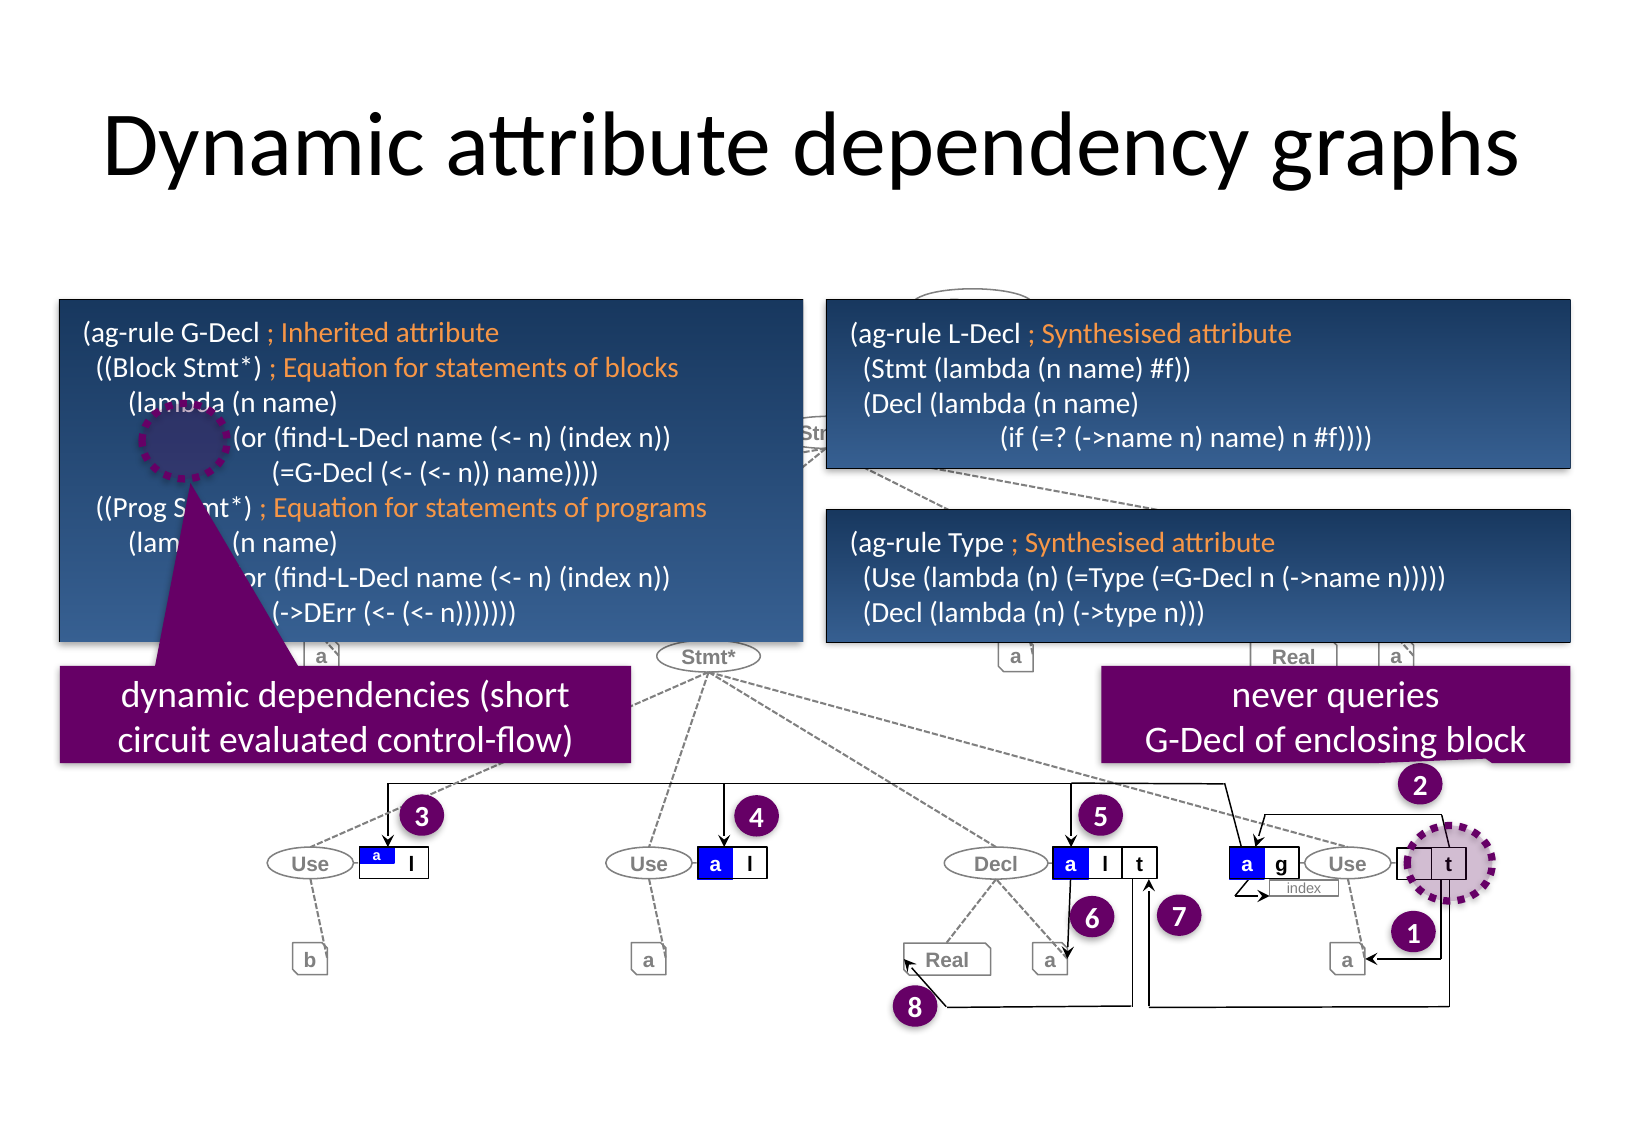

# Dynamic attribute dependency graphs
Prog
(ag-rule G-Decl ; Inherited attribute
  ((Block Stmt*) ; Equation for statements of blocks
       (lambda (n name)
	(or (find-L-Decl name (<- n) (index n))
	      (=G-Decl (<- (<- n)) name))))
  ((Prog Stmt*) ; Equation for statements of programs
       (lambda (n name)
	(or (find-L-Decl name (<- n) (index n))
	      (->DErr (<- (<- n)))))))
(ag-rule L-Decl ; Synthesised attribute
  (Stmt (lambda (n name) #f))
  (Decl (lambda (n name)
	(if (=? (->name n) name) n #f))))

Stmt*
DErr
(ag-rule Type ; Synthesised attribute
  (Use (lambda (n) (=Type (=G-Decl n (->name n)))))
  (Decl (lambda (n) (->type n)))
Use
Decl
Block
Decl
a
a
a
Integer
Stmt*
Real
dynamic dependencies (short circuit evaluated control-flow)
never queries
G-Decl of enclosing block
2

3
5
4

a
a
Use
a

Use

Decl

t
a

Use
t
l
l
l
g

index
7
6
1
b
a
a
a
Real
8